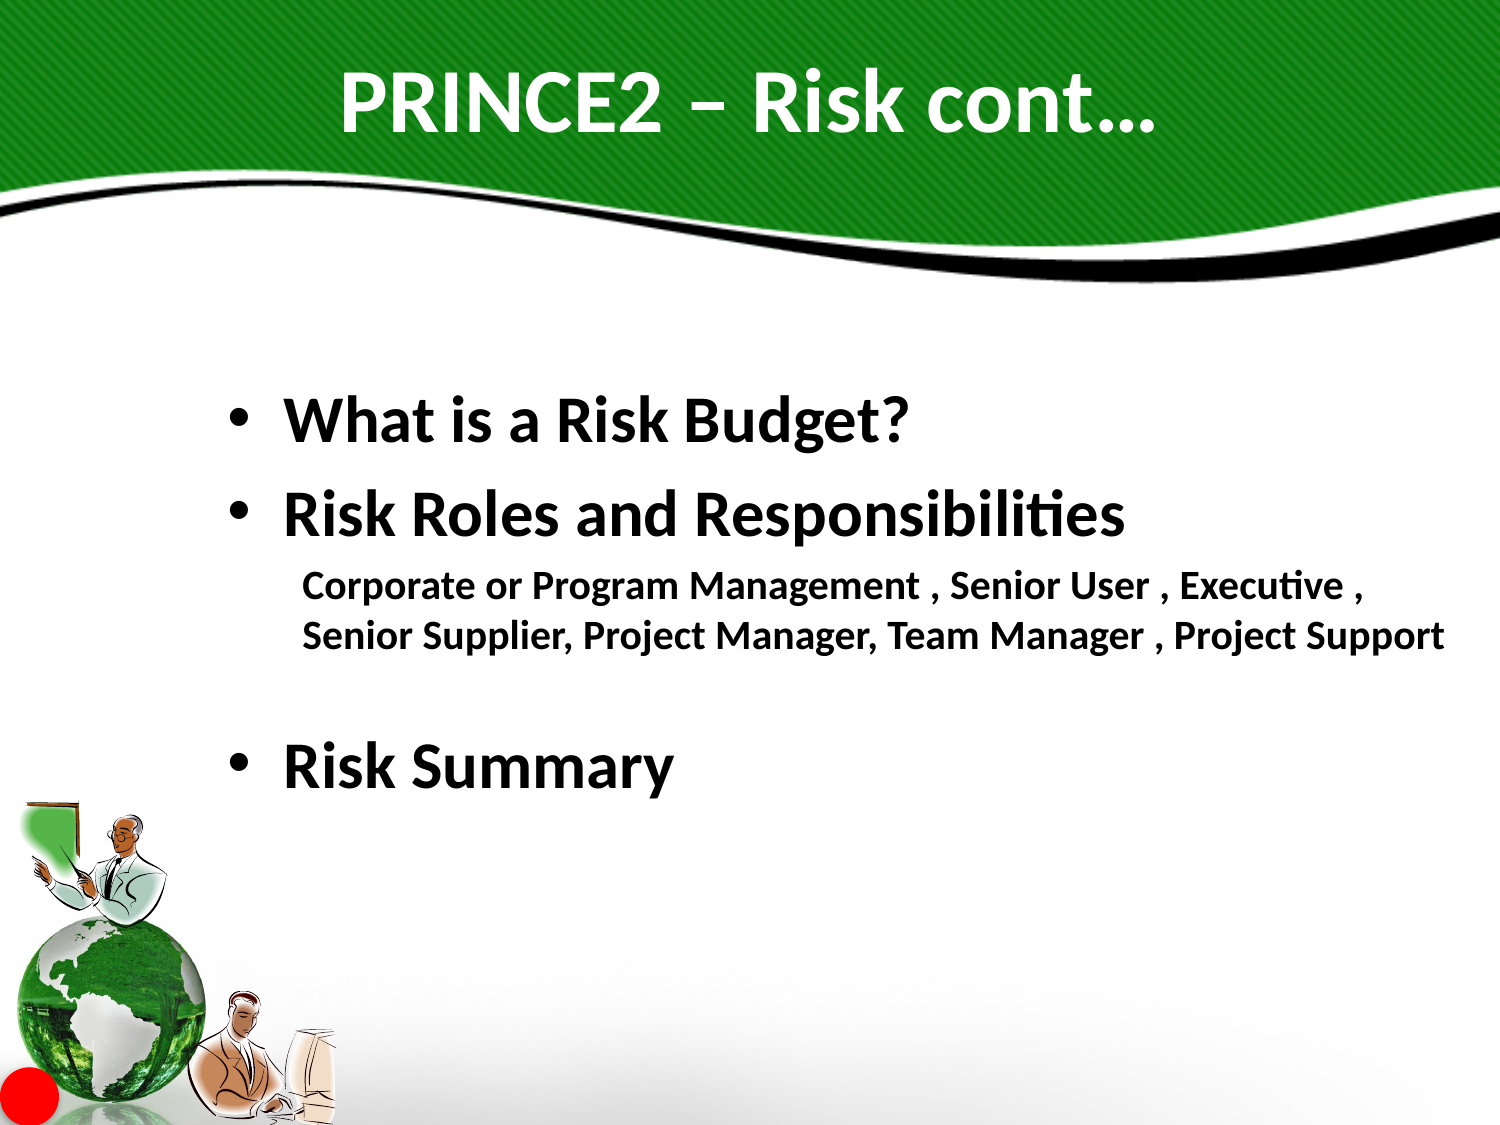

# PRINCE2 – Risk cont…

What is a Risk Budget?
Risk Roles and Responsibilities
Corporate or Program Management , Senior User , Executive , Senior Supplier, Project Manager, Team Manager , Project Support
Risk Summary